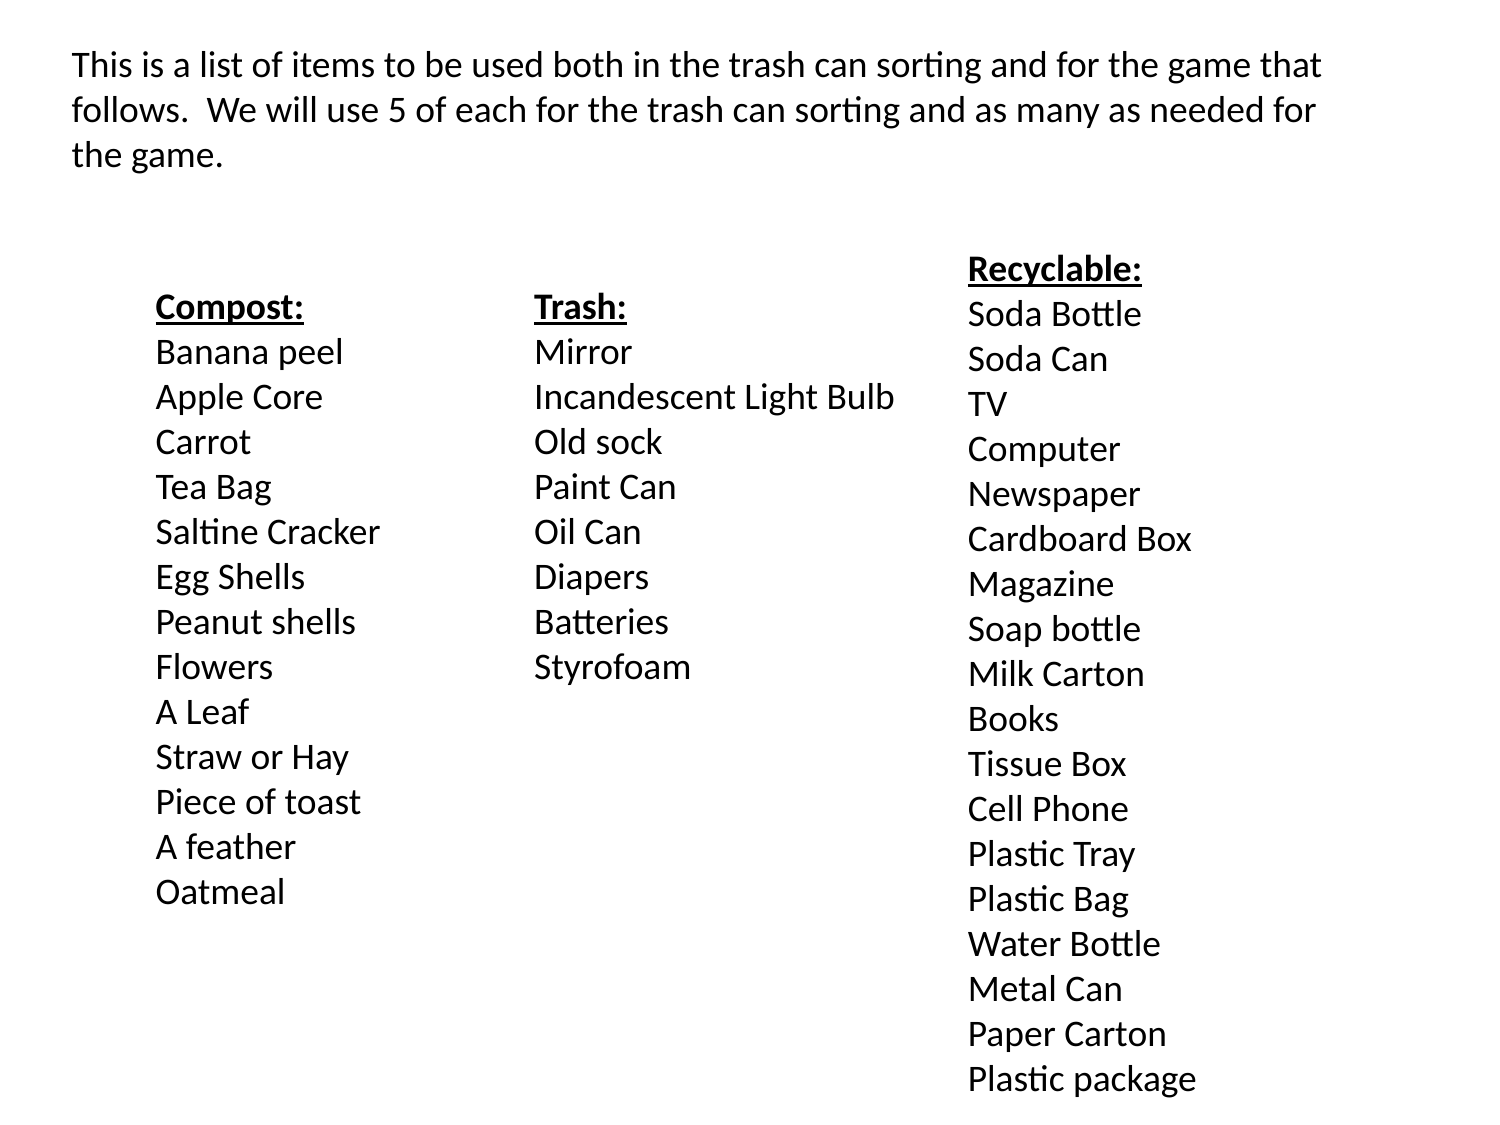

This is a list of items to be used both in the trash can sorting and for the game that follows.  We will use 5 of each for the trash can sorting and as many as needed for the game.
Recyclable:
Soda Bottle
Soda Can
TV
Computer
Newspaper
Cardboard Box
Magazine
Soap bottle
Milk Carton
Books
Tissue Box
Cell Phone
Plastic Tray
Plastic Bag
Water Bottle
Metal Can
Paper Carton
Plastic package

Compost:
Banana peel
Apple Core
Carrot
Tea Bag
Saltine Cracker
Egg Shells
Peanut shells
Flowers
A Leaf
Straw or Hay
Piece of toast
A feather
Oatmeal

Trash:
Mirror
Incandescent Light Bulb
Old sock
Paint Can
Oil Can
Diapers
Batteries
Styrofoam